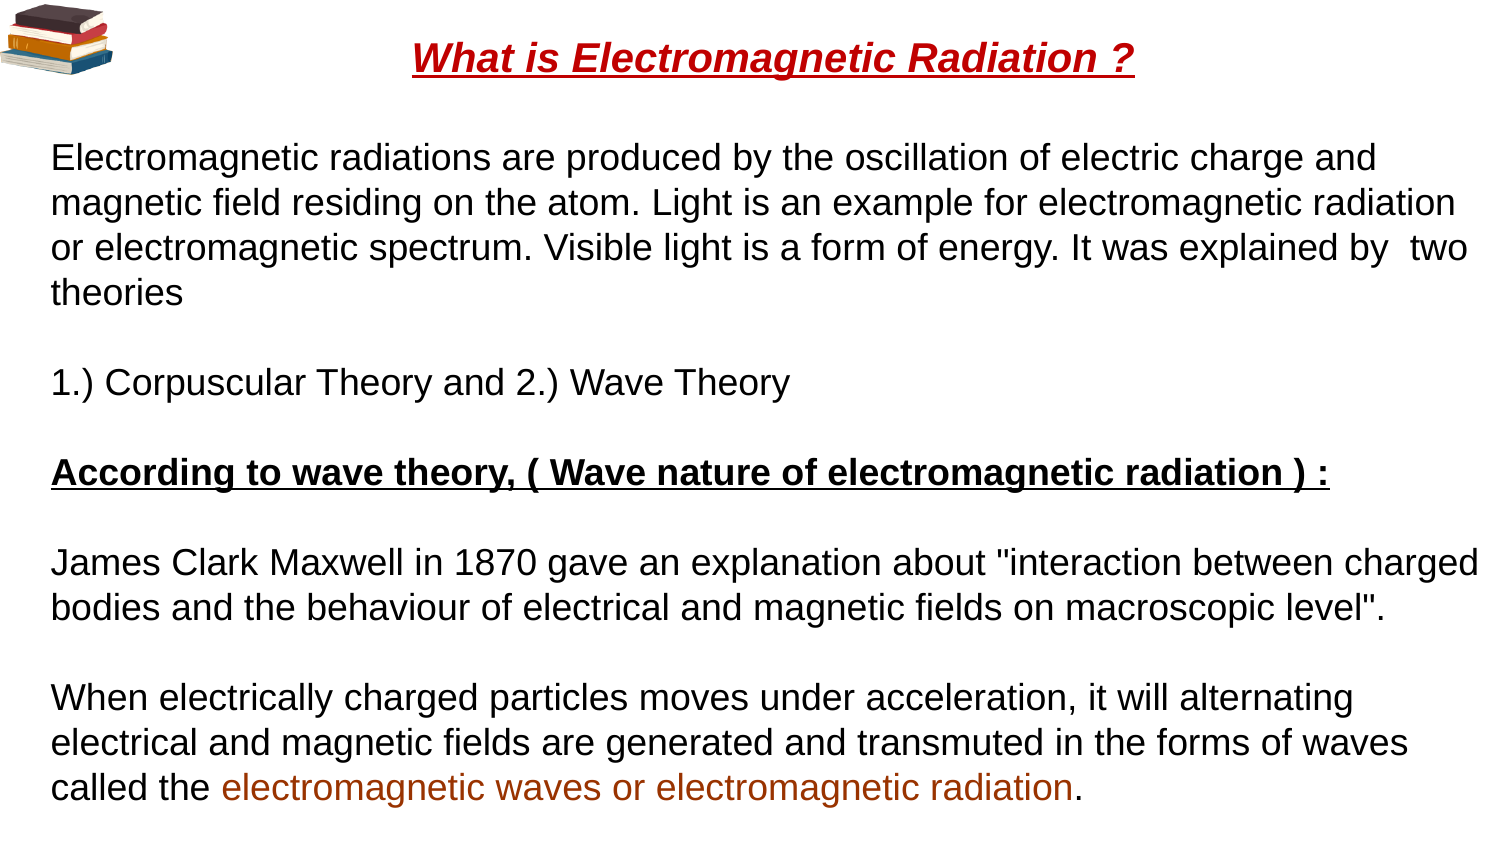

What is Electromagnetic Radiation ?
Electromagnetic radiations are produced by the oscillation of electric charge and magnetic field residing on the atom. Light is an example for electromagnetic radiation or electromagnetic spectrum. Visible light is a form of energy. It was explained by  two theories

1.) Corpuscular Theory and 2.) Wave Theory

According to wave theory, ( Wave nature of electromagnetic radiation ) :

James Clark Maxwell in 1870 gave an explanation about "interaction between charged bodies and the behaviour of electrical and magnetic fields on macroscopic level".

When electrically charged particles moves under acceleration, it will alternating electrical and magnetic fields are generated and transmuted in the forms of waves called the electromagnetic waves or electromagnetic radiation.